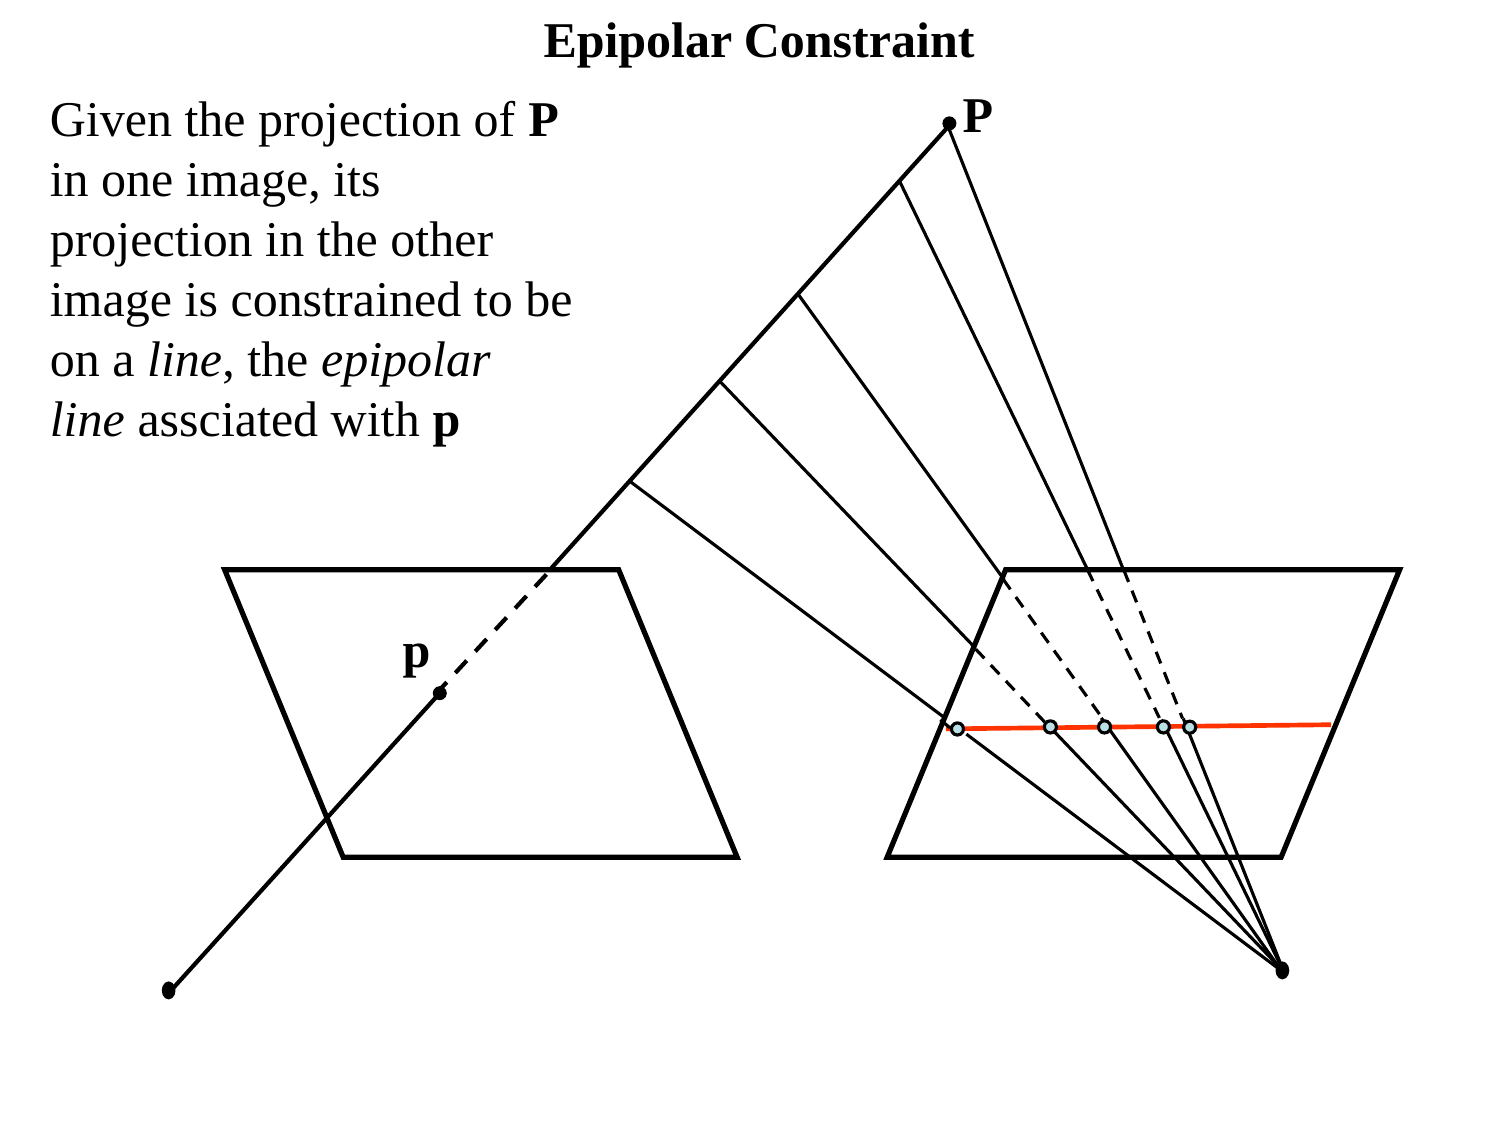

Epipolar Constraint
P
Given the projection of P in one image, its projection in the other image is constrained to be on a line, the epipolar line assciated with p

p